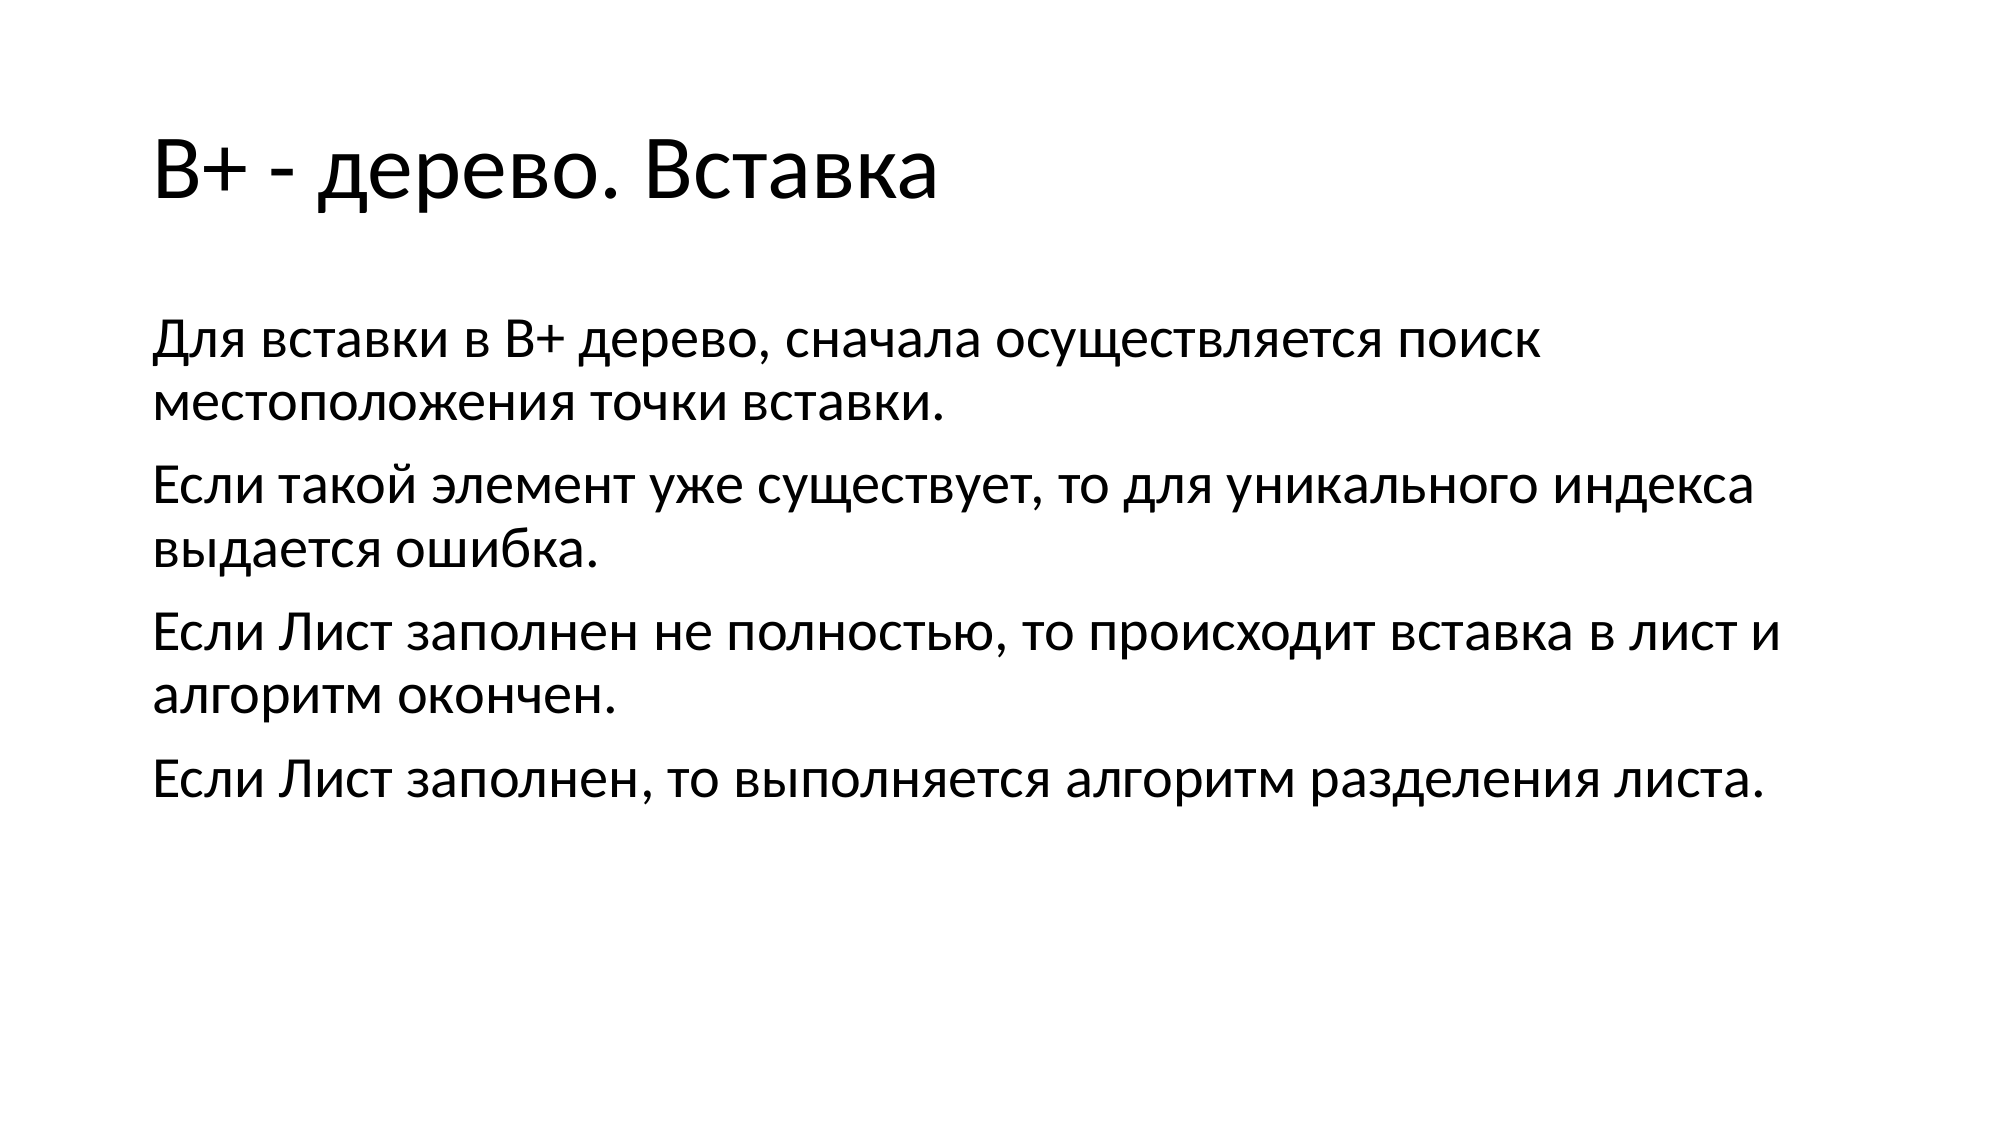

# B+ - дерево. Вставка
Для вставки в B+ дерево, сначала осуществляется поиск местоположения точки вставки.
Если такой элемент уже существует, то для уникального индекса выдается ошибка.
Если Лист заполнен не полностью, то происходит вставка в лист и алгоритм окончен.
Если Лист заполнен, то выполняется алгоритм разделения листа.